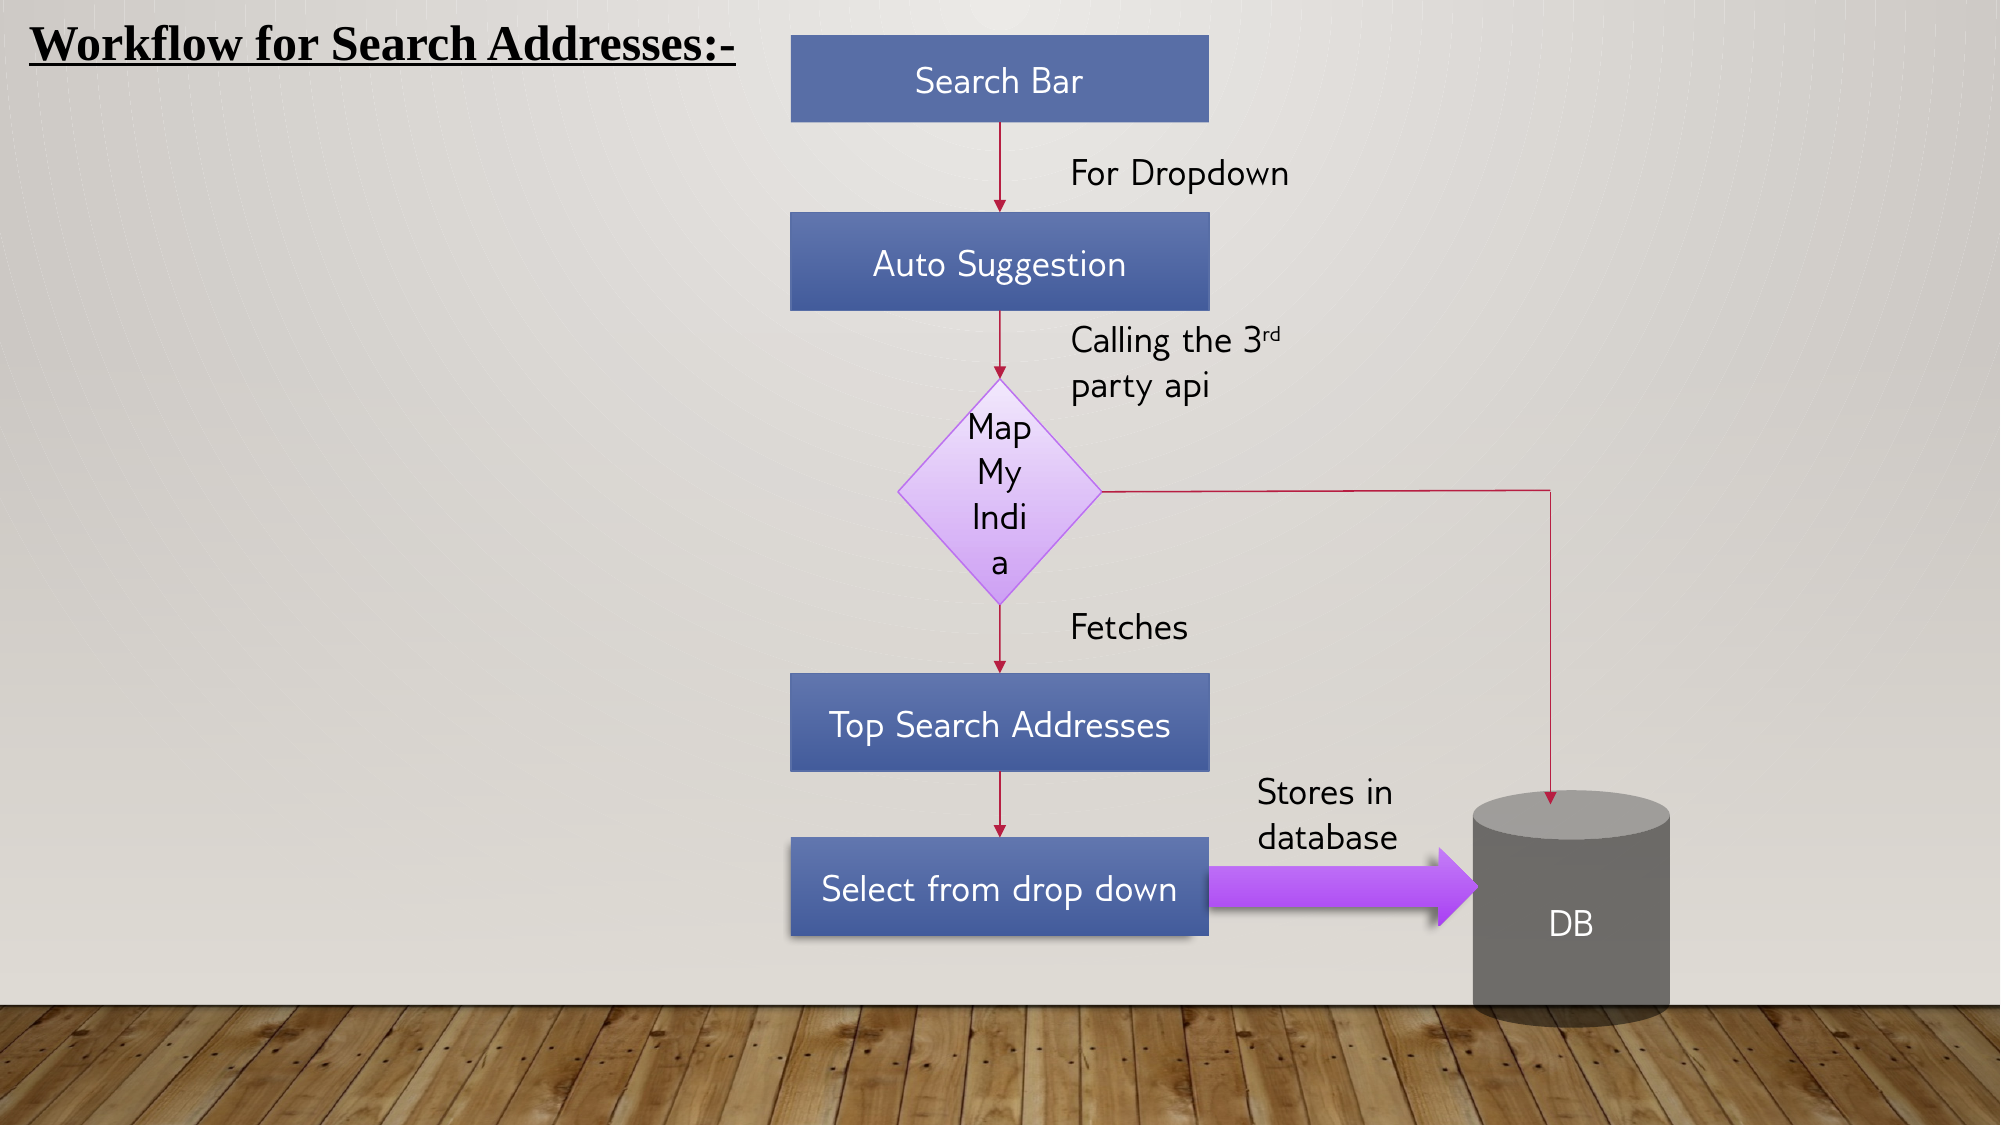

Workflow for Search Addresses:-
Search Bar
For Dropdown
Auto Suggestion
Calling the 3rd party api
MapMy India
Fetches
Top Search Addresses
Stores in database
DB
Select from drop down